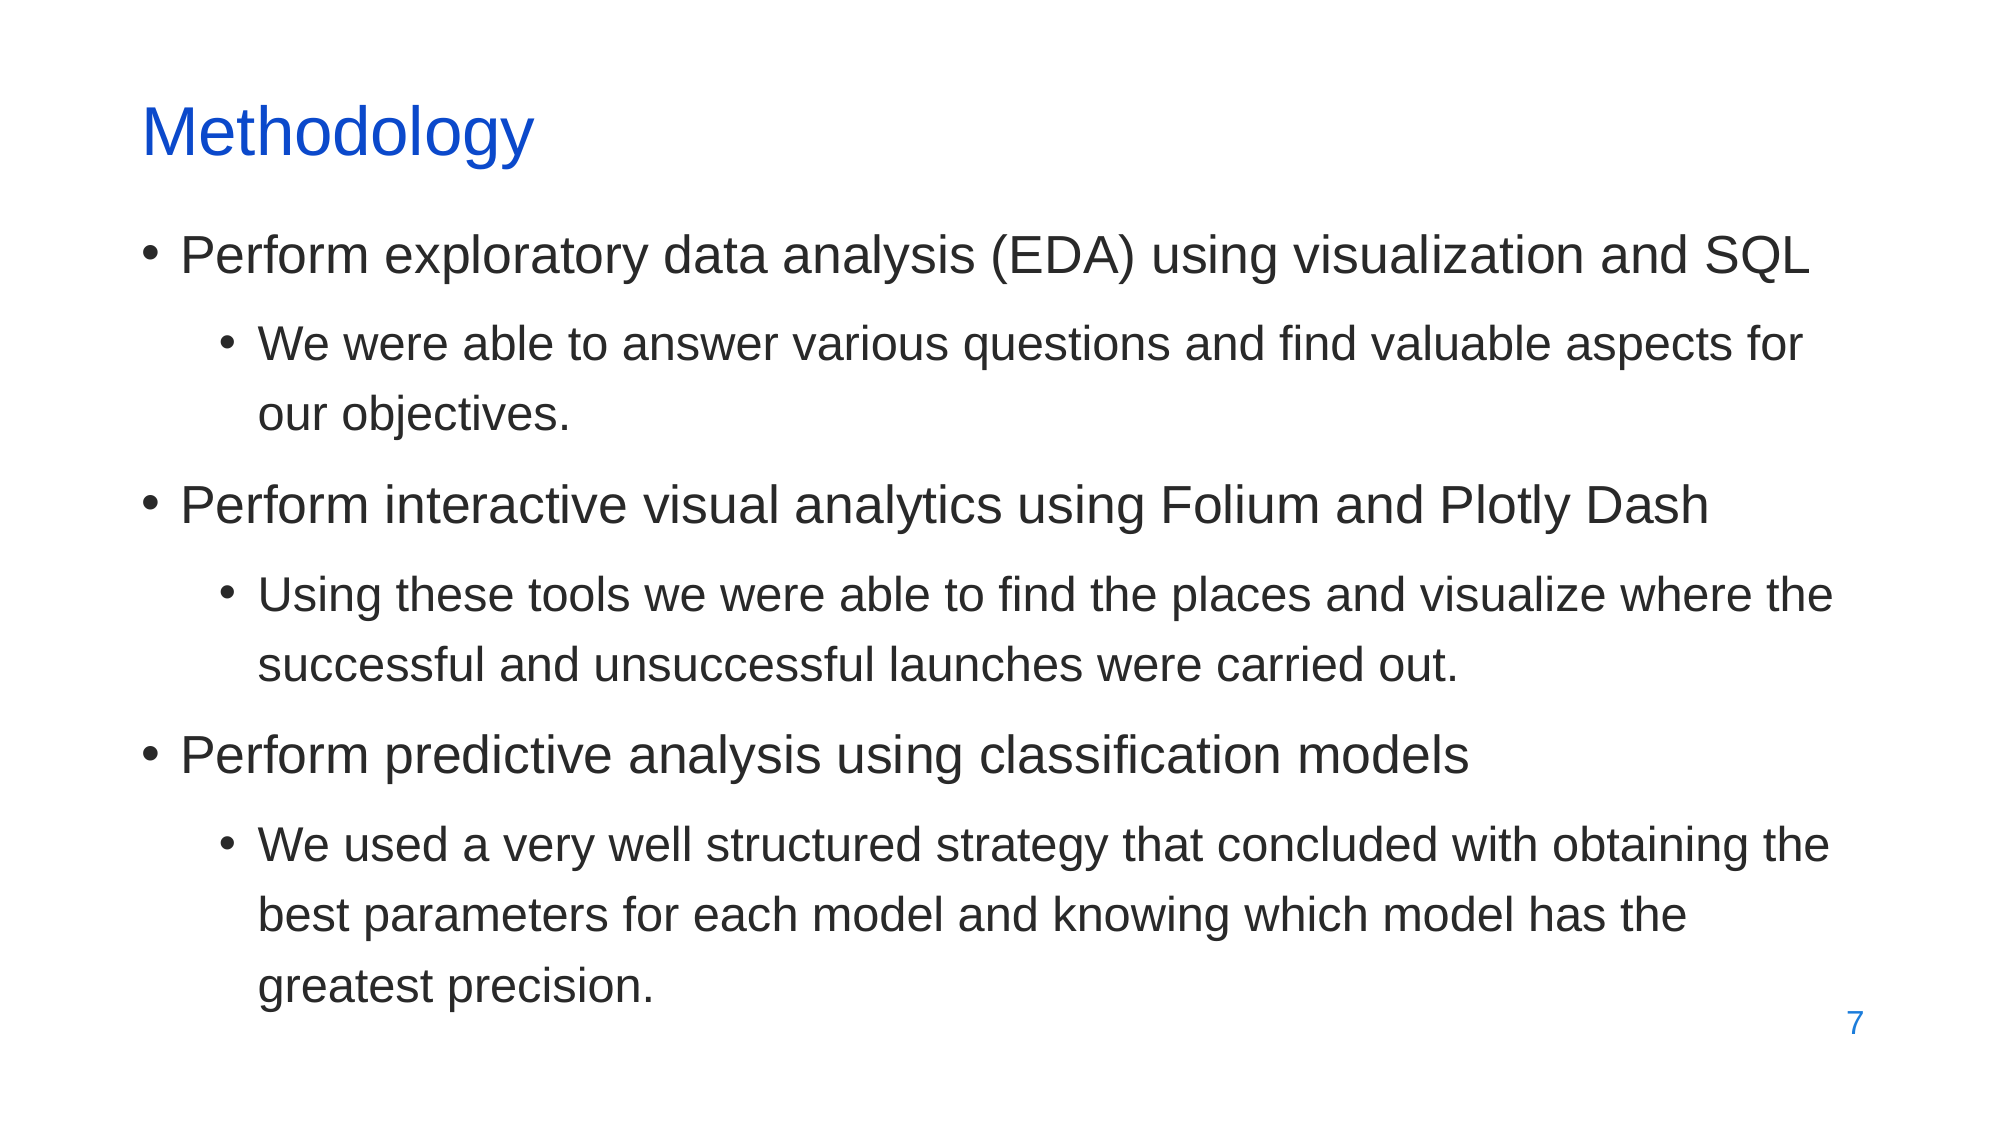

Methodology
Perform exploratory data analysis (EDA) using visualization and SQL
We were able to answer various questions and find valuable aspects for our objectives.
Perform interactive visual analytics using Folium and Plotly Dash
Using these tools we were able to find the places and visualize where the successful and unsuccessful launches were carried out.
Perform predictive analysis using classification models
We used a very well structured strategy that concluded with obtaining the best parameters for each model and knowing which model has the greatest precision.

7